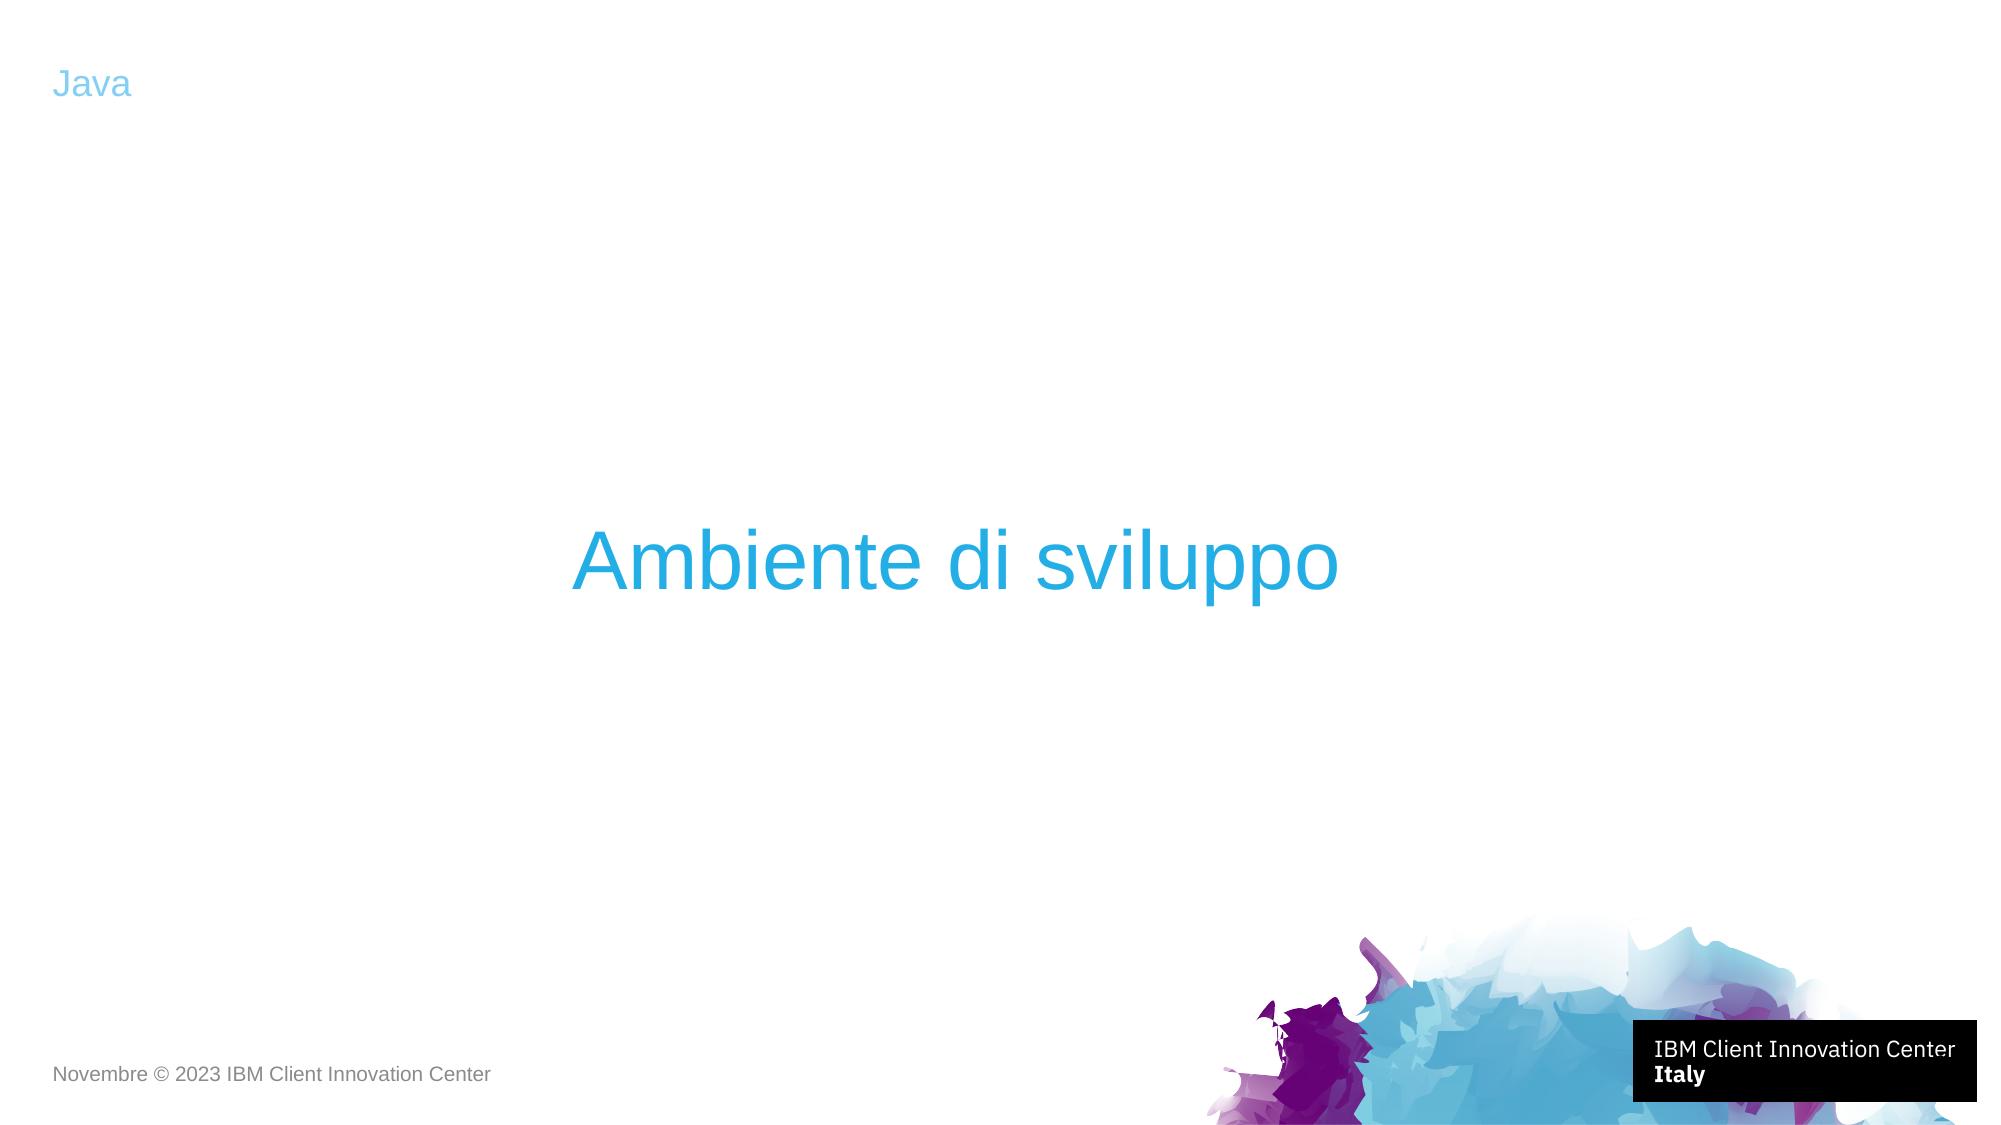

Java
# Ambiente di sviluppo
6
Novembre © 2023 IBM Client Innovation Center